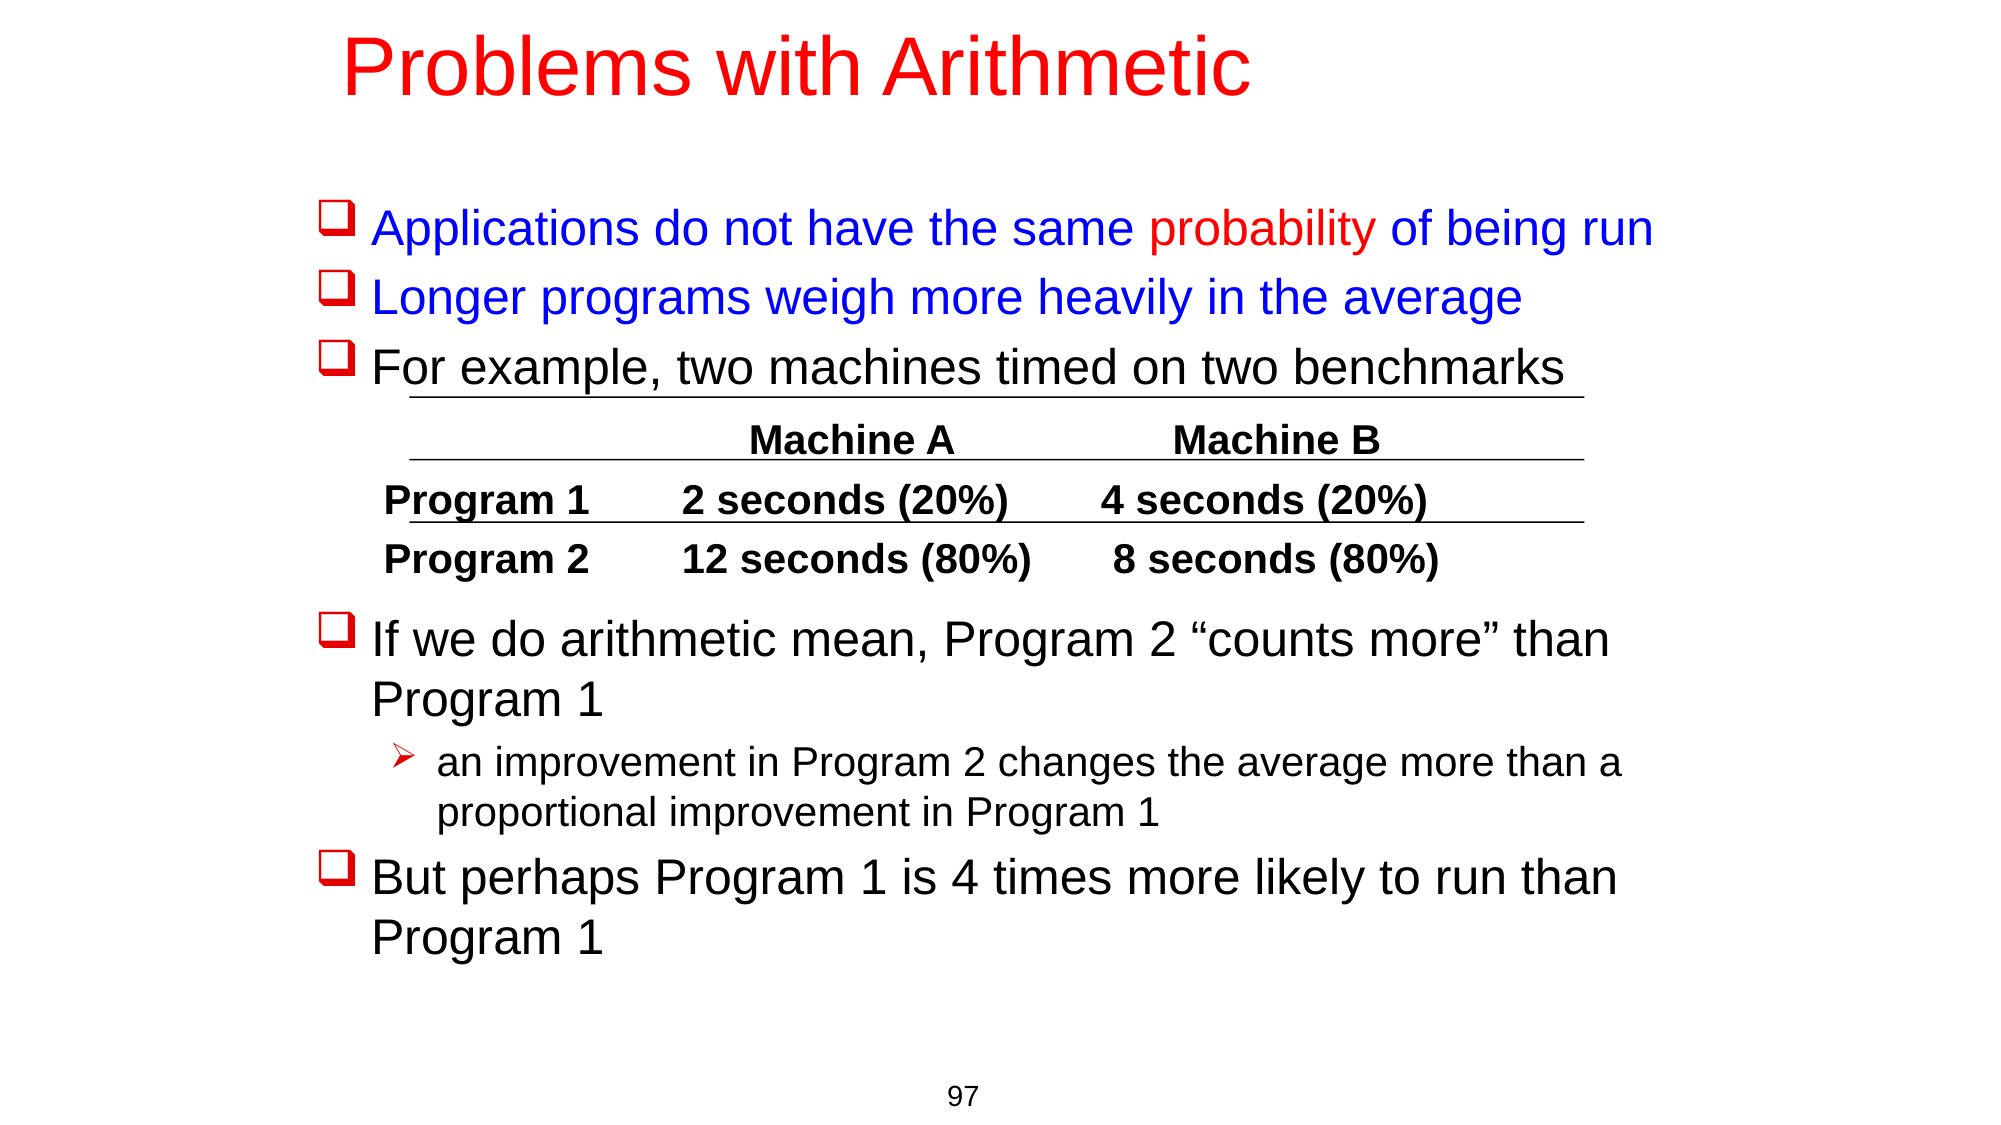

# Problems with Arithmetic Mean
Applications do not have the same probability of being run
Longer programs weigh more heavily in the average
For example, two machines timed on two benchmarks
                               Machine A                   Machine B
      Program 1        2 seconds (20%)        4 seconds (20%)
      Program 2        12 seconds (80%)       8 seconds (80%)
If we do arithmetic mean, Program 2 “counts more” than Program 1
an improvement in Program 2 changes the average more than a proportional improvement in Program 1
But perhaps Program 1 is 4 times more likely to run than Program 1